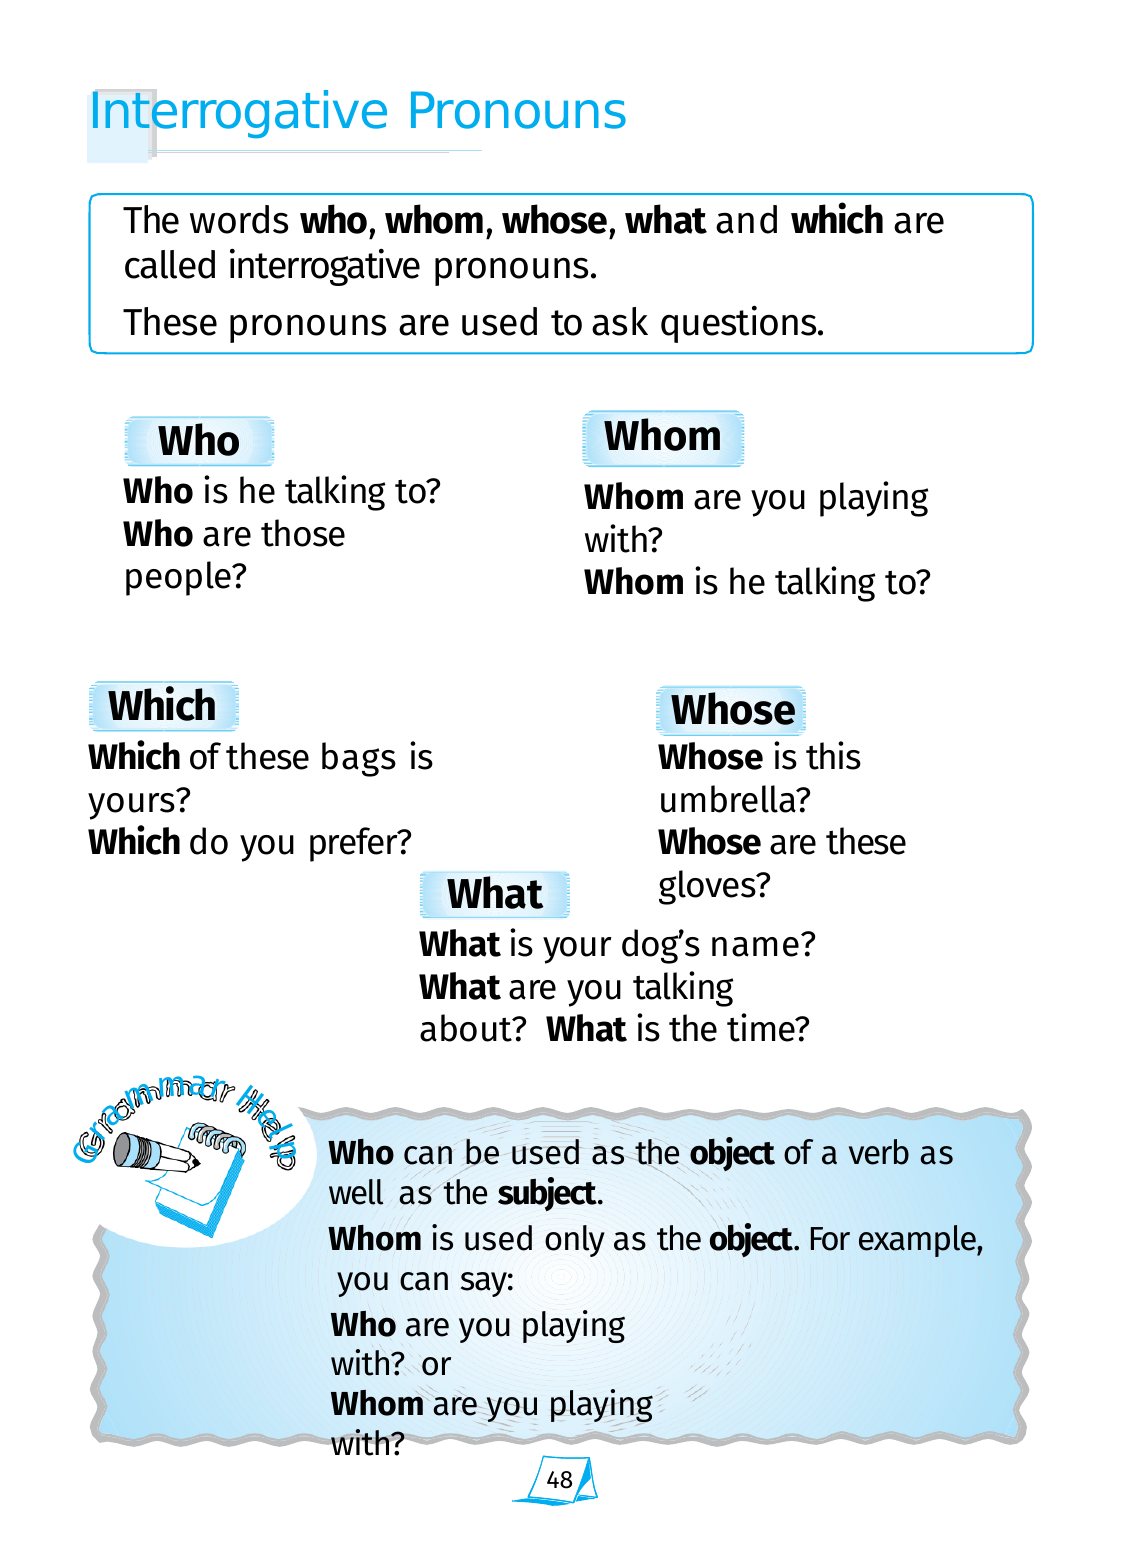

# Interrogative Pronouns

The words who, whom, whose, what and which are  called interrogative pronouns.
These pronouns are used to ask questions.
Whom
Whom are you playing with?
Whom is he talking to?
Who
Who is he talking to?
Who are those people?

Which
Which of these bags is yours?
Which do you prefer?
Whose
Whose is this umbrella?
Whose are these gloves?

What
What is your dog’s name?  What are you talking about?  What is the time?

Who can be used as the object of a verb as well  as the subject.
Whom is used only as the object. For example,  you can say:
Who are you playing with?  or
Whom are you playing with?

m
a
r
m
H
a
r
e
l
G
p
48